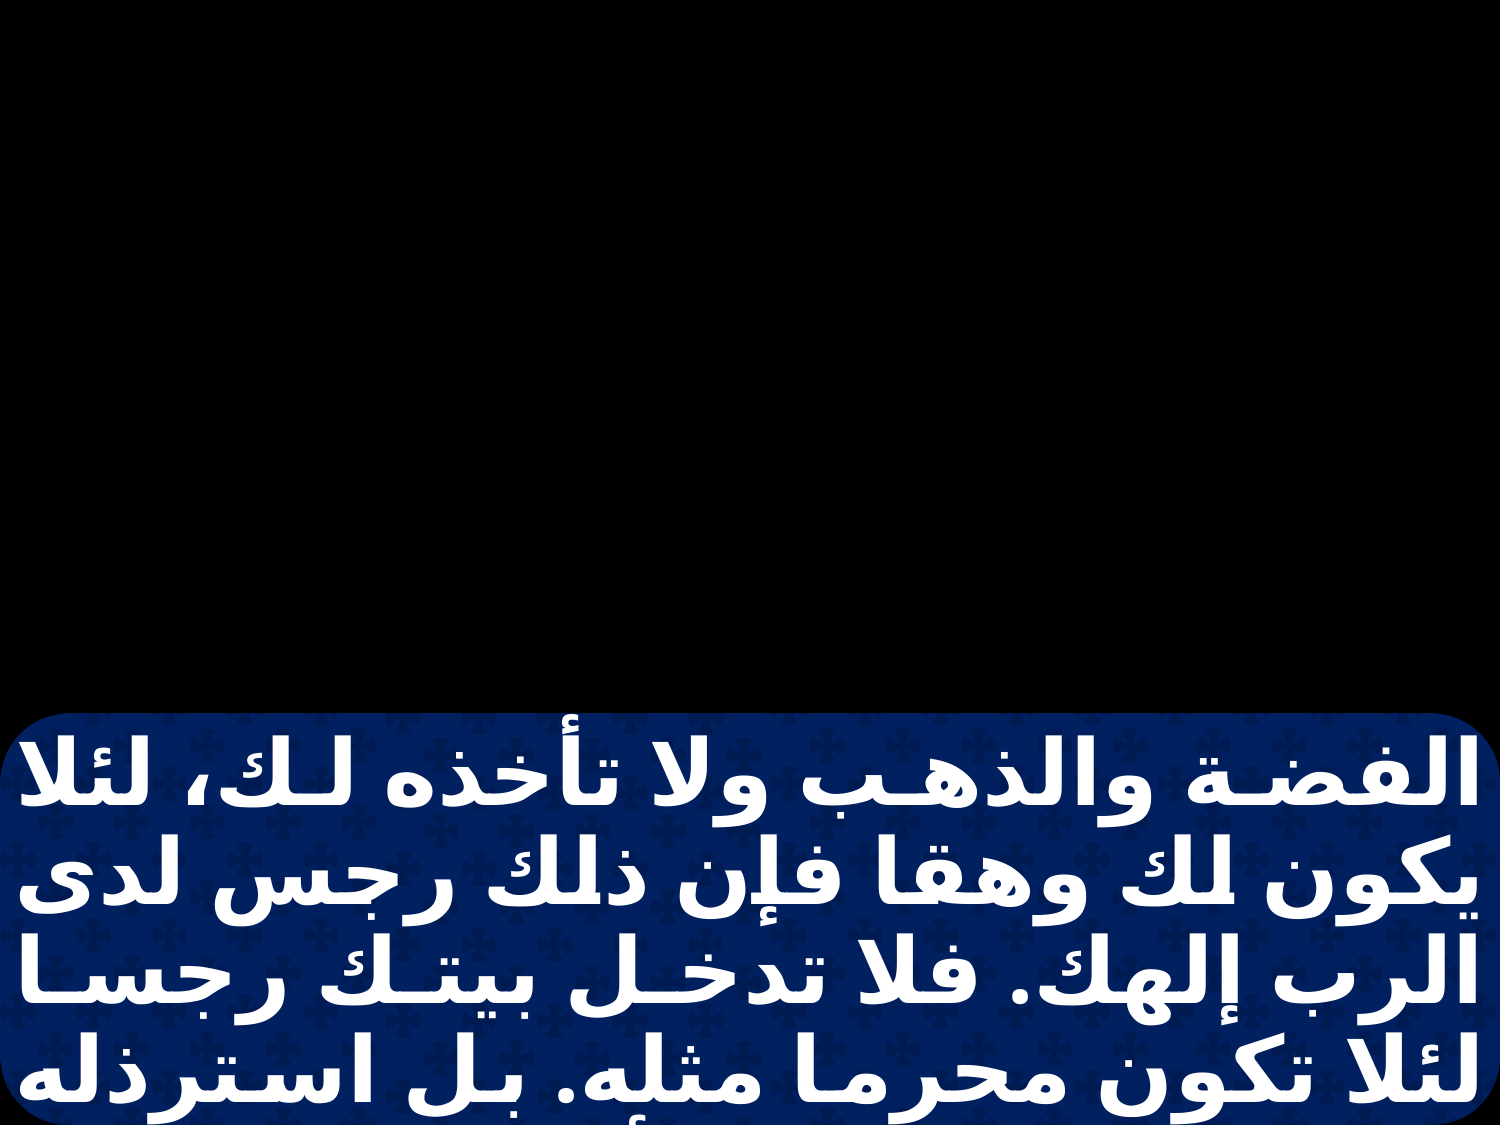

الفضة والذهب ولا تأخذه لك، لئلا يكون لك وهقا فإن ذلك رجس لدى الرب إلهك. فلا تدخل بيتك رجسا لئلا تكون محرما مثله. بل استرذله وليكن رجسا لديك لأنه محرم.